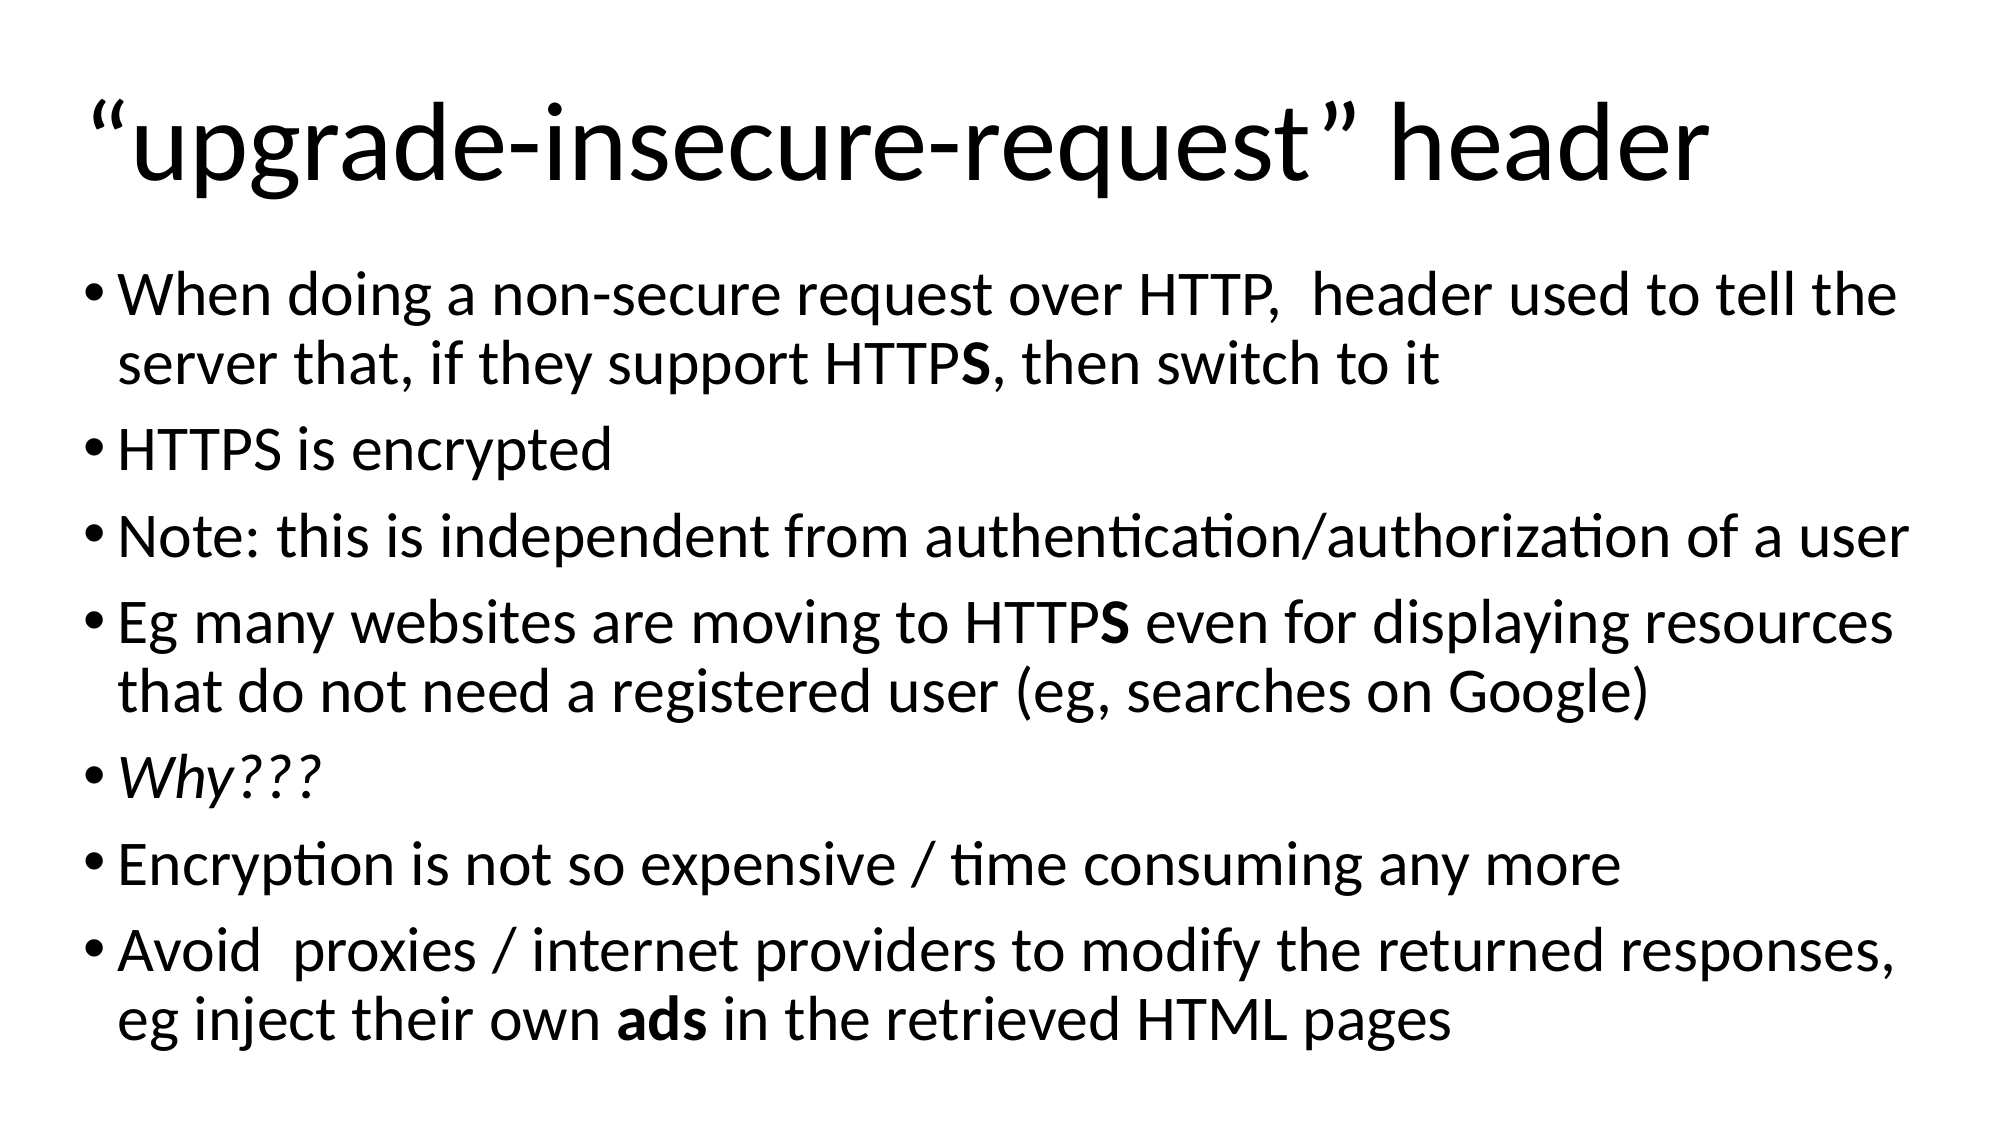

# “upgrade-insecure-request” header
When doing a non-secure request over HTTP,  header used to tell the server that, if they support HTTPS, then switch to it
HTTPS is encrypted
Note: this is independent from authentication/authorization of a user
Eg many websites are moving to HTTPS even for displaying resources that do not need a registered user (eg, searches on Google)
Why???
Encryption is not so expensive / time consuming any more
Avoid  proxies / internet providers to modify the returned responses, eg inject their own ads in the retrieved HTML pages